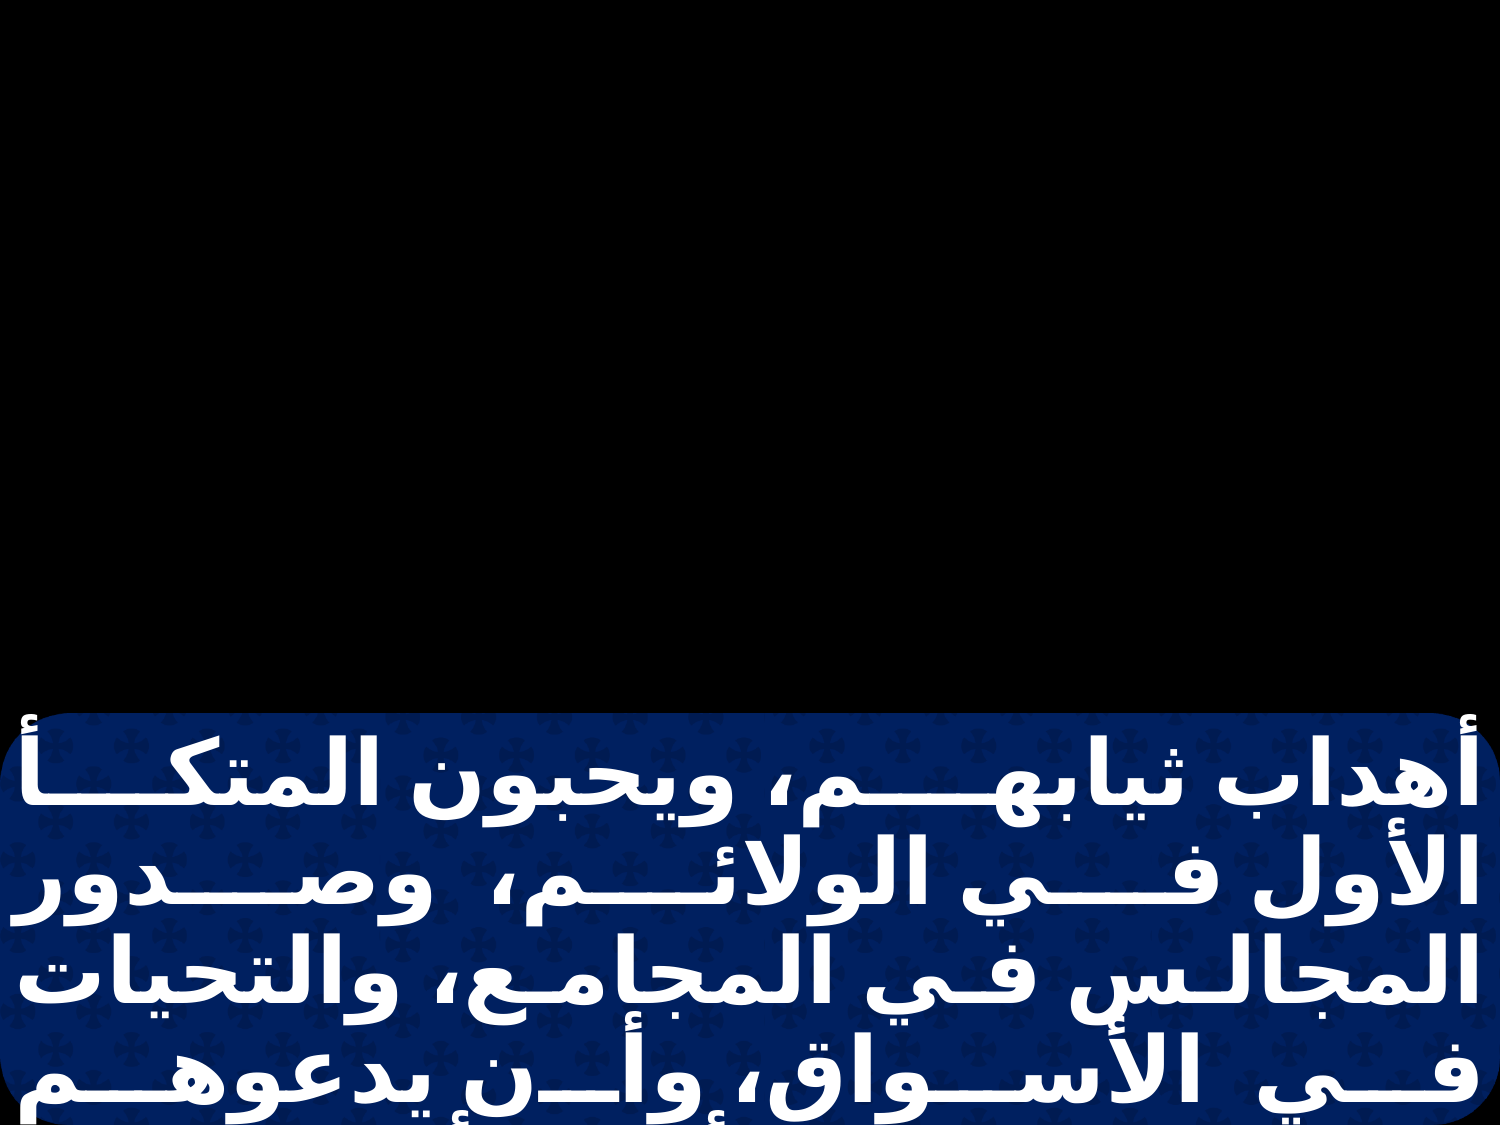

أهداب ثيابهم، ويحبون المتكأ الأول في الولائم،  وصدور المجالس في المجامع، والتحيات في  الأسواق، وأن يدعوهم الناس: معلمين. وأما أنتم  فلا تدعوا معلمين، لأن معلمكم واحد (المسيح)،